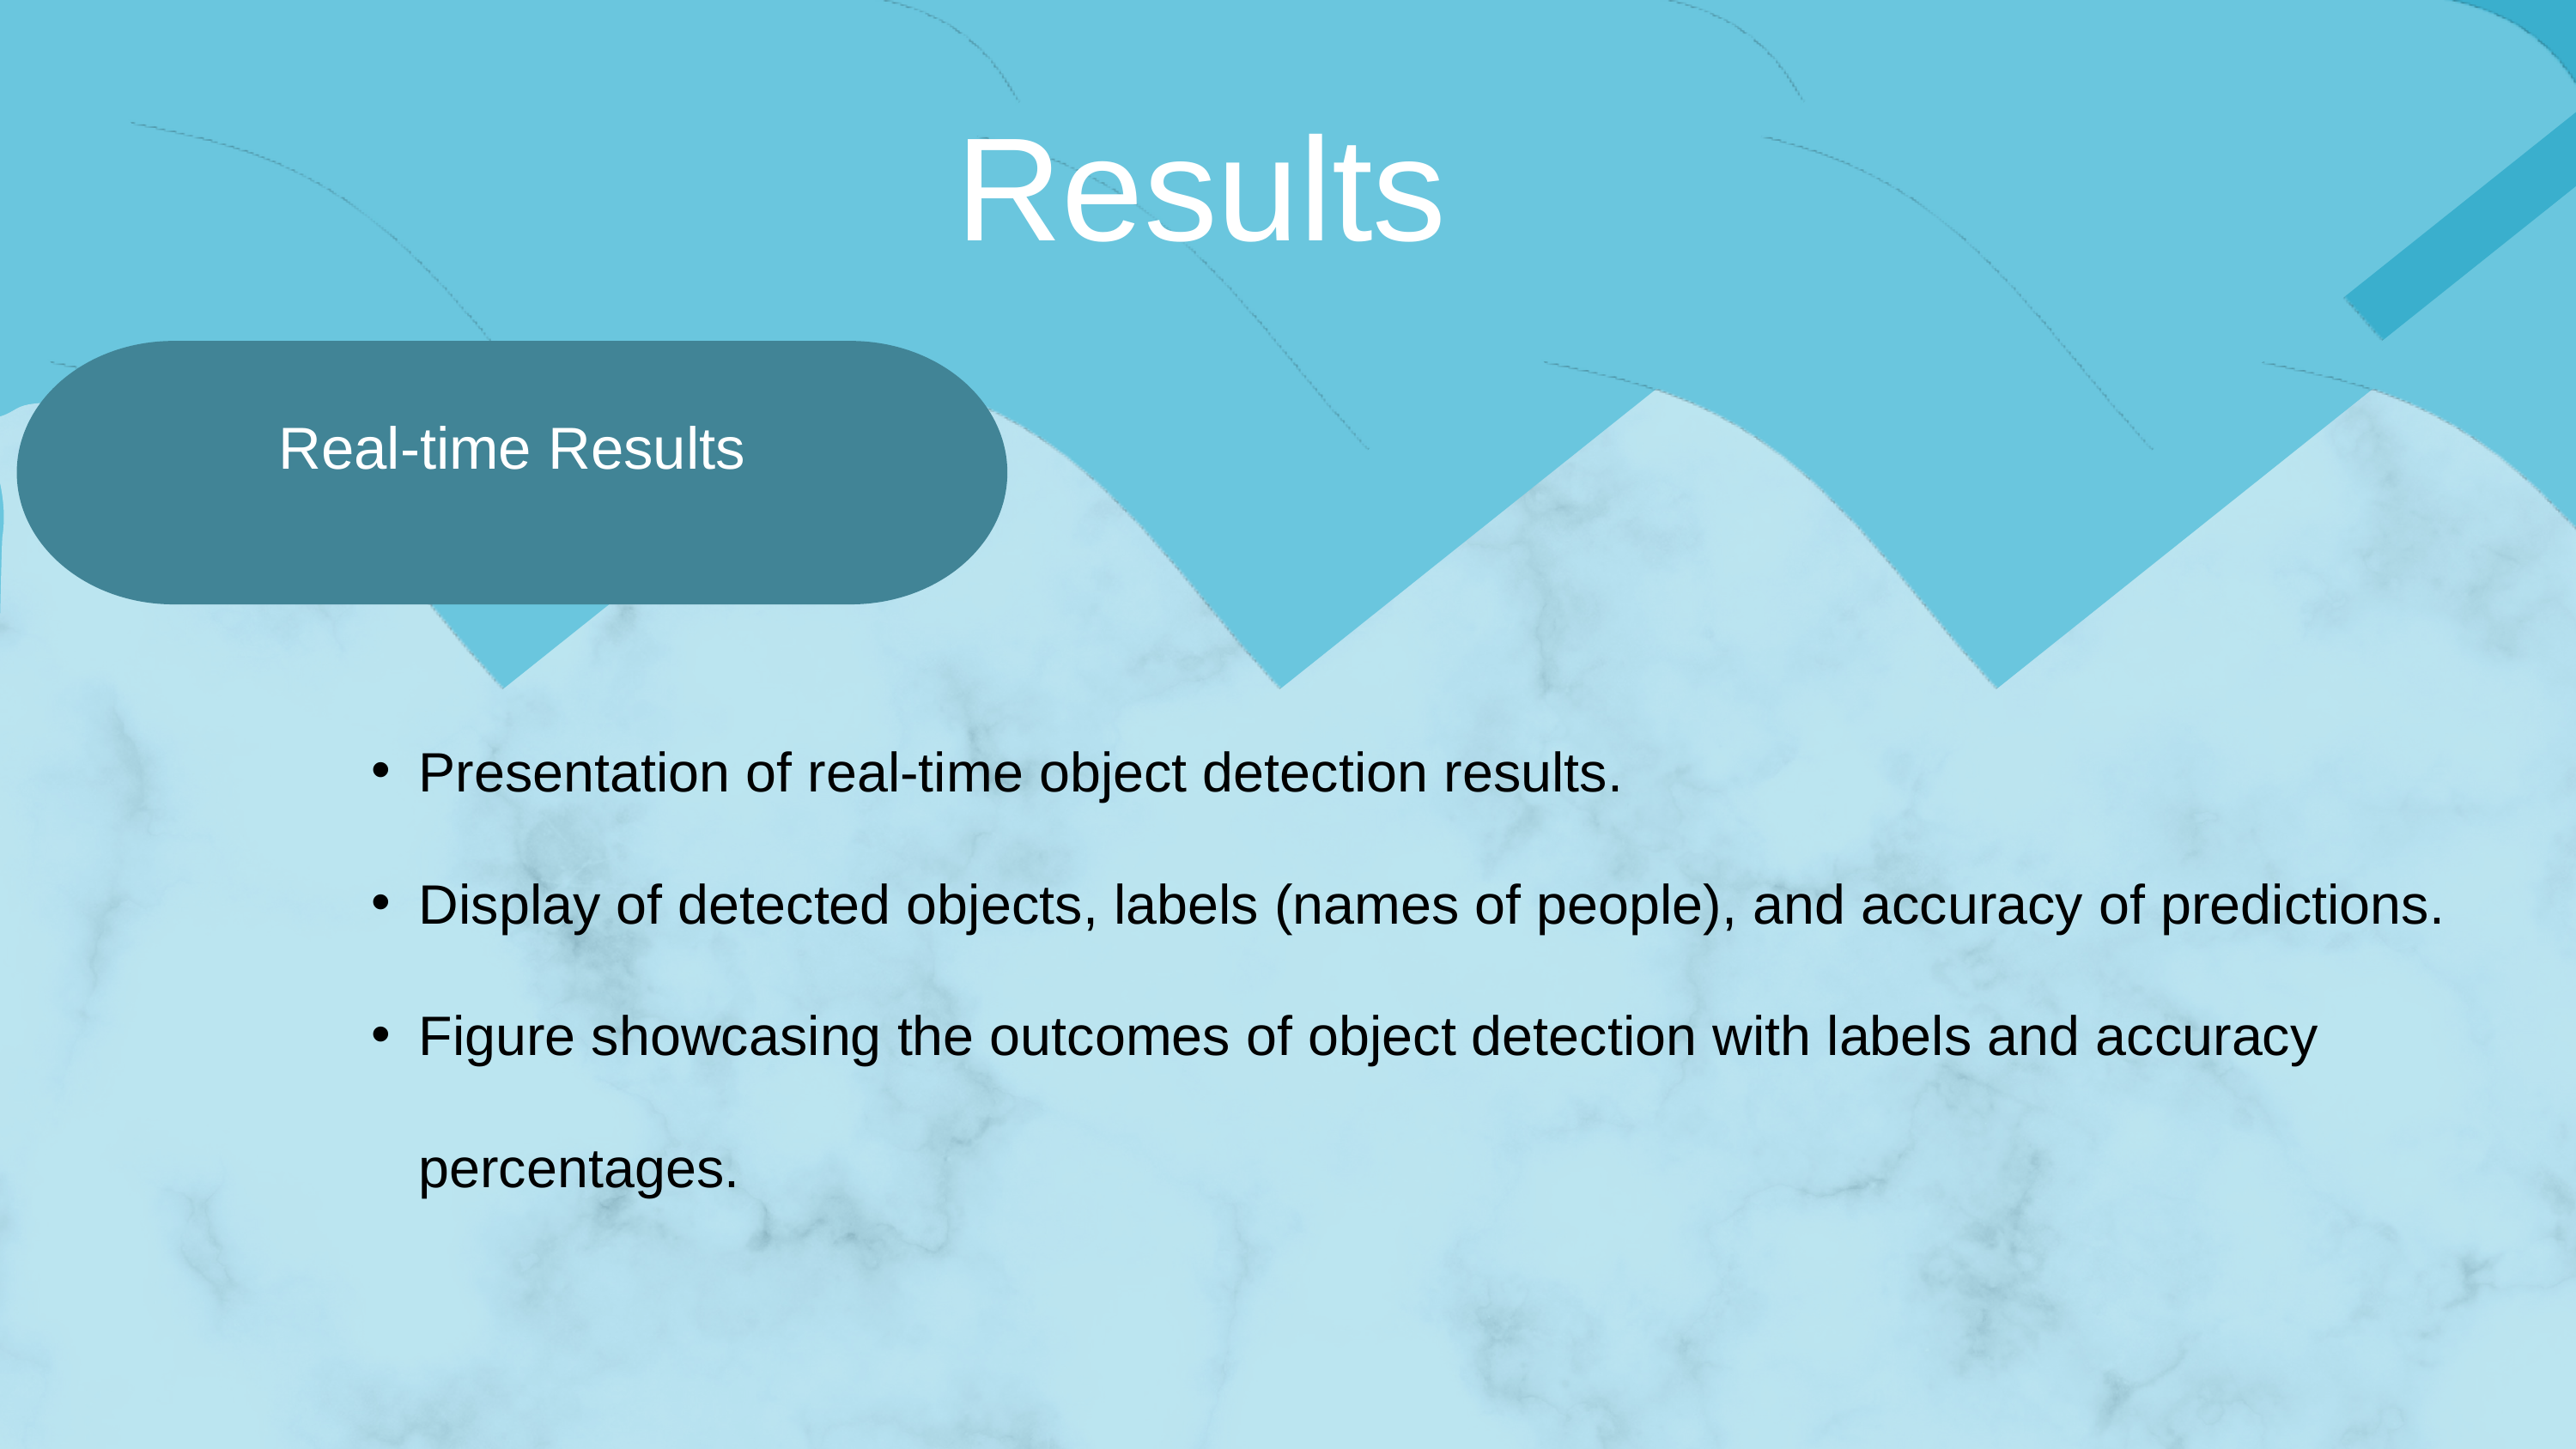

Results

Real-time Results
Presentation of real-time object detection results.
Display of detected objects, labels (names of people), and accuracy of predictions.
Figure showcasing the outcomes of object detection with labels and accuracy percentages.